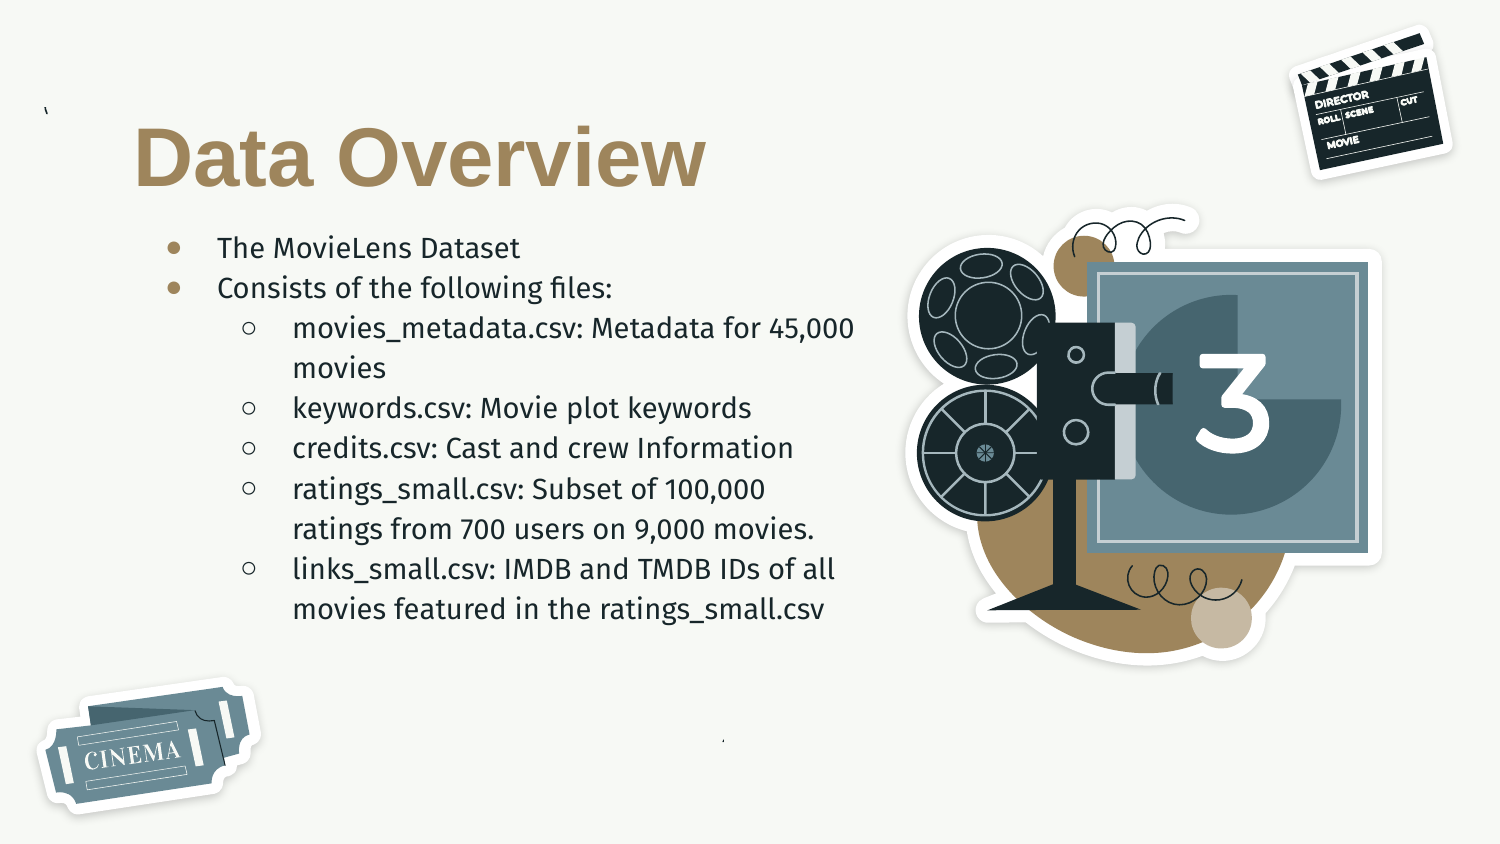

# Data Overview

The MovieLens Dataset
Consists of the following files:
movies_metadata.csv: Metadata for 45,000 movies
keywords.csv: Movie plot keywords
credits.csv: Cast and crew Information
ratings_small.csv: Subset of 100,000 ratings from 700 users on 9,000 movies.
links_small.csv: IMDB and TMDB IDs of all movies featured in the ratings_small.csv